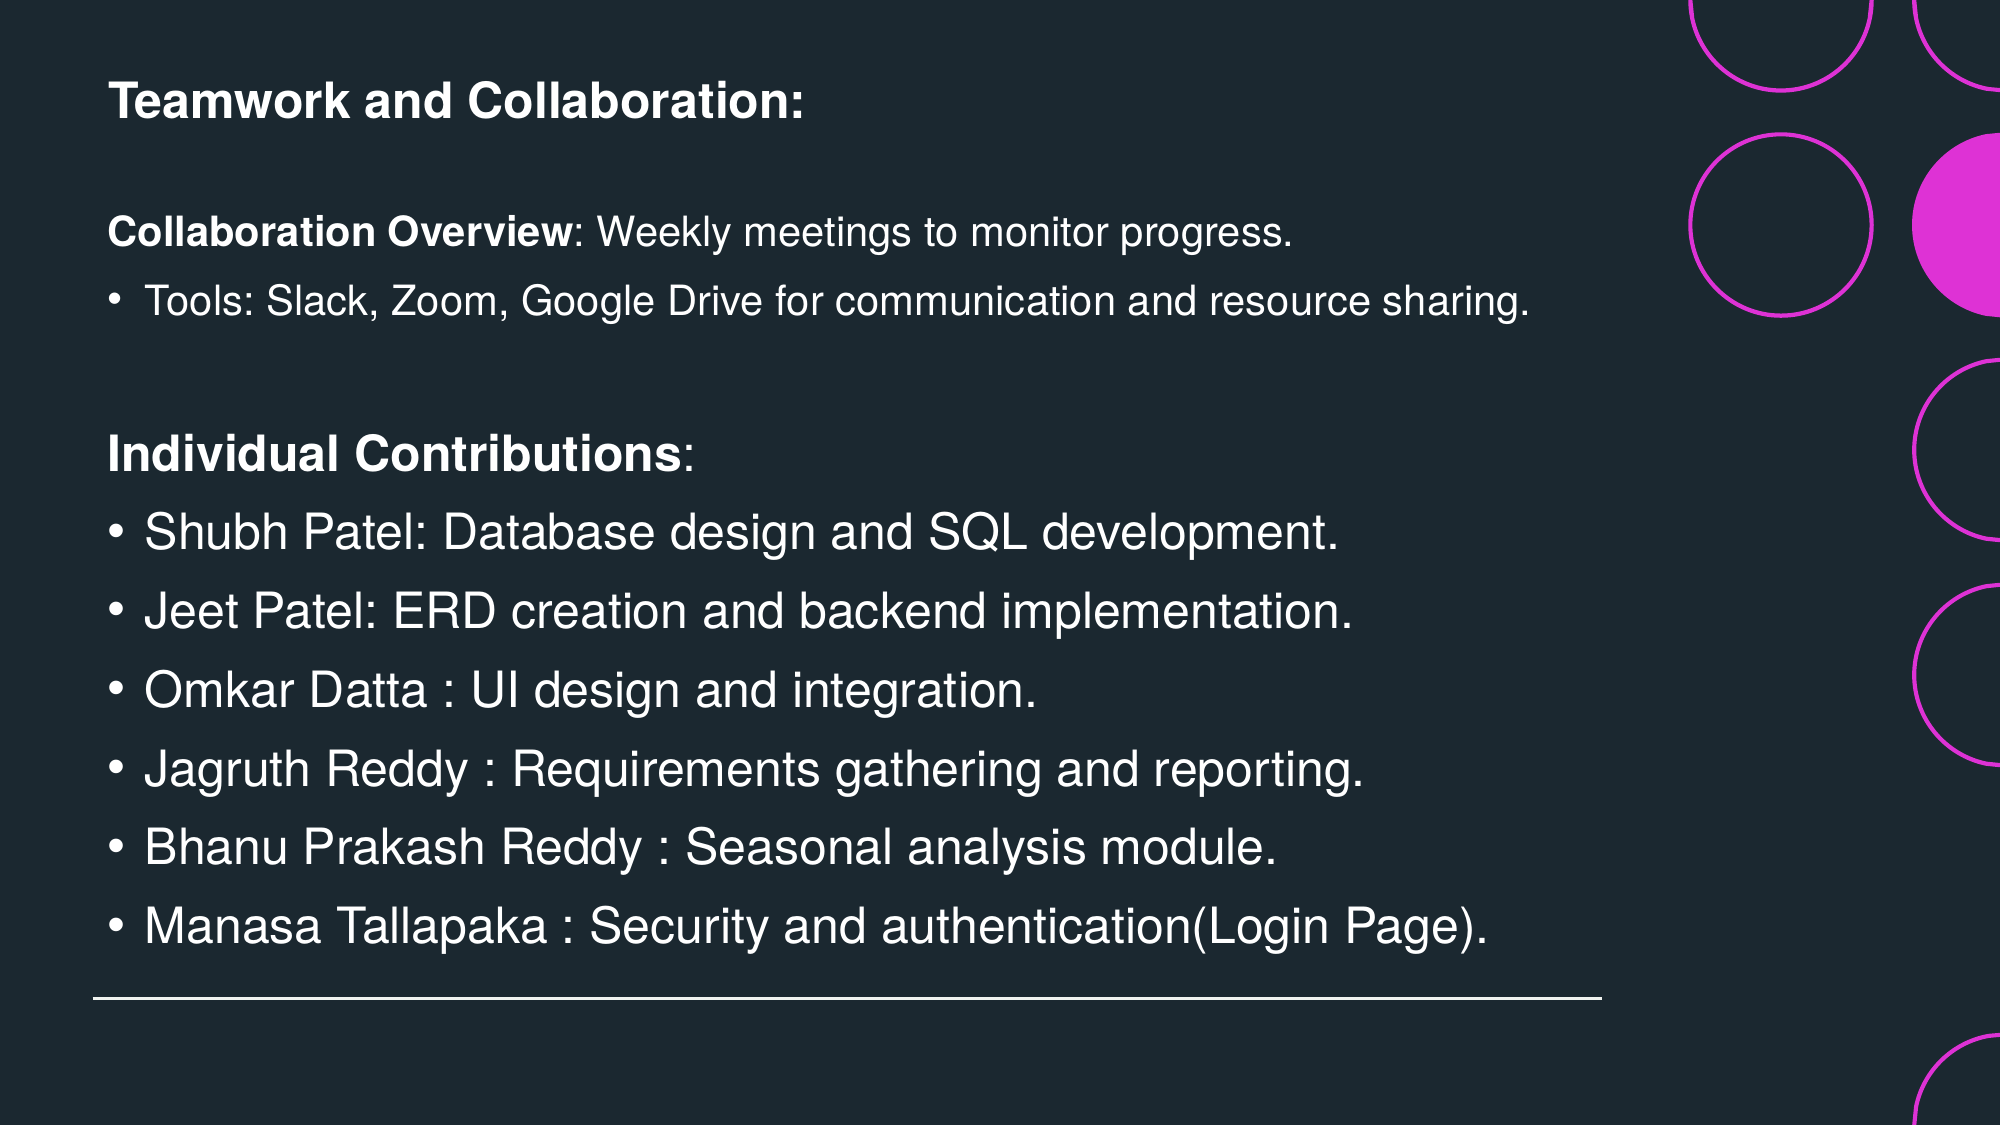

# Teamwork and Collaboration:
Collaboration Overview: Weekly meetings to monitor progress.
Tools: Slack, Zoom, Google Drive for communication and resource sharing.

Individual Contributions:
Shubh Patel: Database design and SQL development.
Jeet Patel: ERD creation and backend implementation.
Omkar Datta : UI design and integration.
Jagruth Reddy : Requirements gathering and reporting.
Bhanu Prakash Reddy : Seasonal analysis module.
Manasa Tallapaka : Security and authentication(Login Page).

23